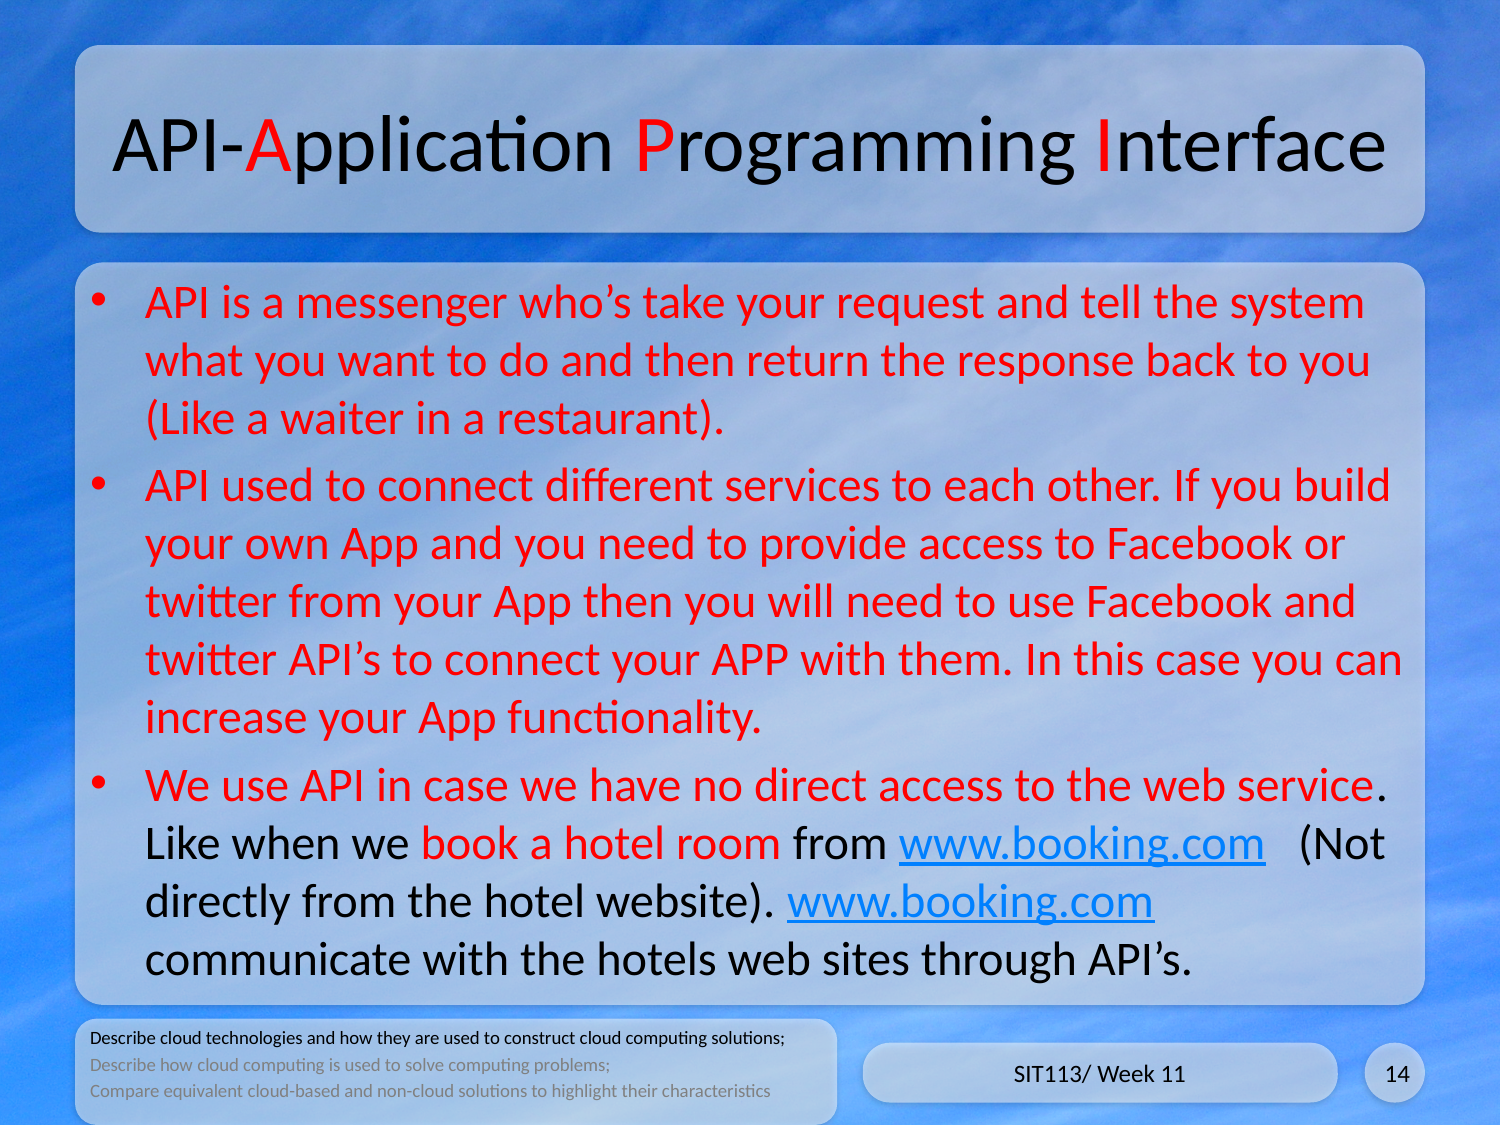

# API-Application Programming Interface
API is a messenger who’s take your request and tell the system what you want to do and then return the response back to you (Like a waiter in a restaurant).
API used to connect different services to each other. If you build your own App and you need to provide access to Facebook or twitter from your App then you will need to use Facebook and twitter API’s to connect your APP with them. In this case you can increase your App functionality.
We use API in case we have no direct access to the web service. Like when we book a hotel room from www.booking.com   (Not directly from the hotel website). www.booking.com  communicate with the hotels web sites through API’s.

Describe cloud technologies and how they are used to construct cloud computing solutions;
Describe how cloud computing is used to solve computing problems;
Compare equivalent cloud-based and non-cloud solutions to highlight their characteristics
SIT113/ Week 11
14